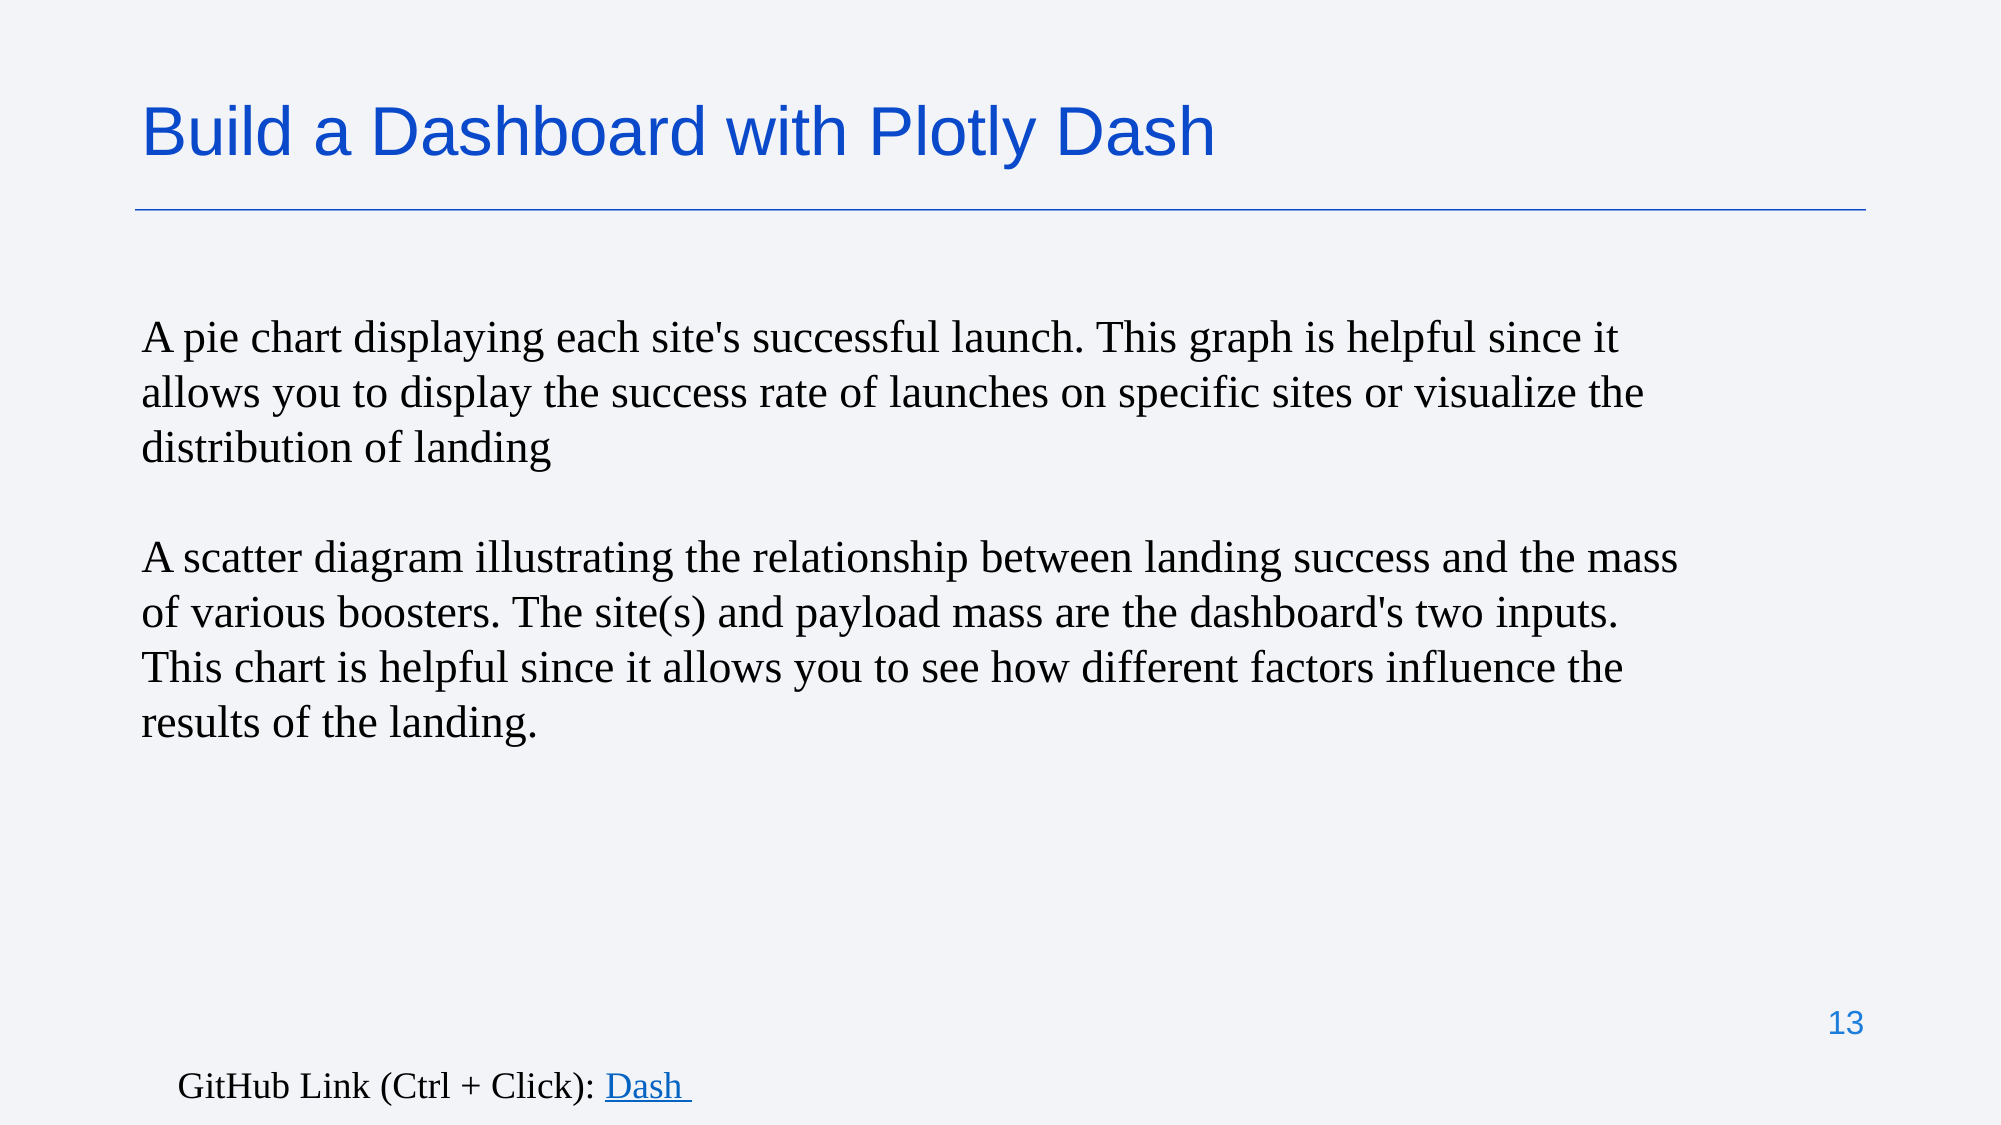

Build a Dashboard with Plotly Dash
A pie chart displaying each site's successful launch. This graph is helpful since it allows you to display the success rate of launches on specific sites or visualize the distribution of landing

A scatter diagram illustrating the relationship between landing success and the mass of various boosters. The site(s) and payload mass are the dashboard's two inputs. This chart is helpful since it allows you to see how different factors influence the results of the landing.
13
GitHub Link (Ctrl + Click): Dash